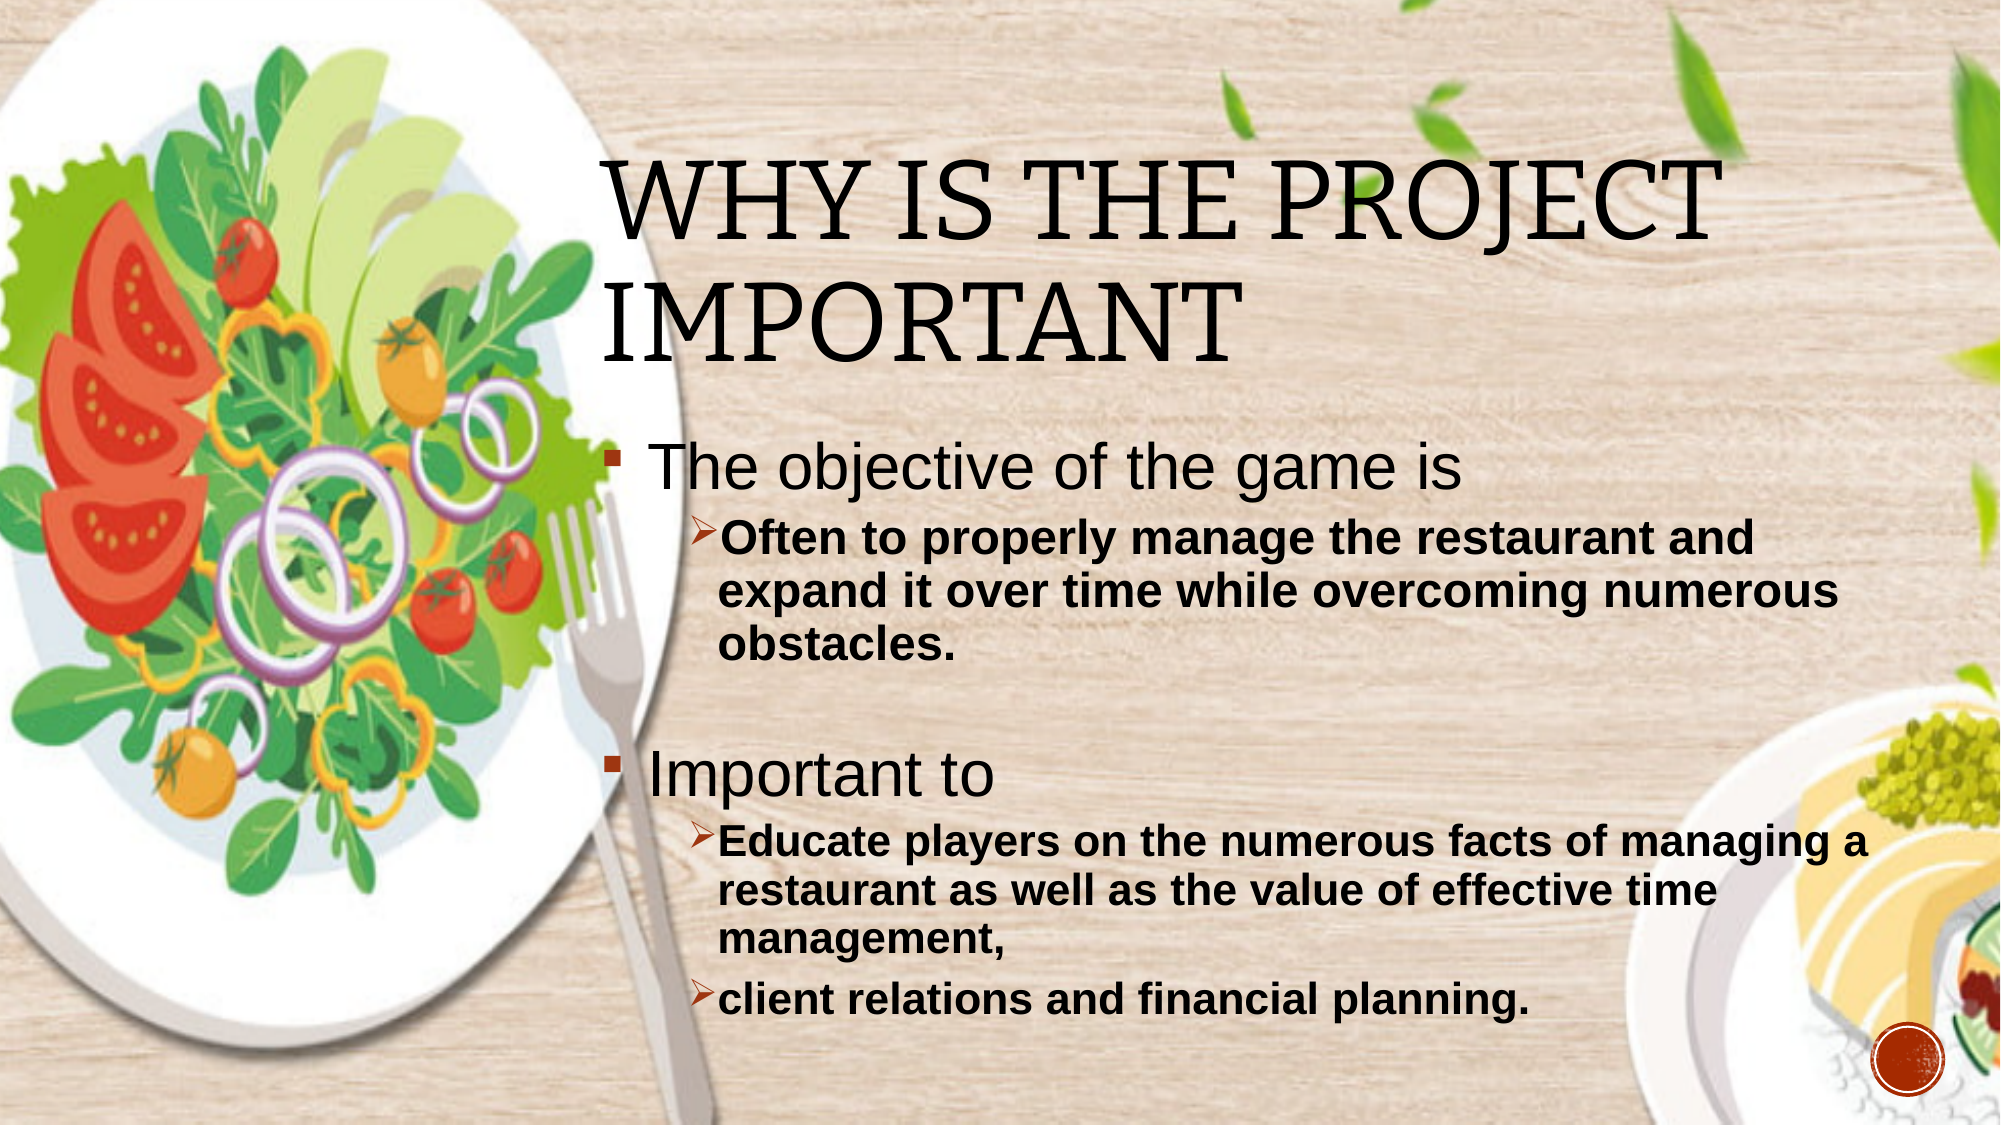

# Why is the project important
 The objective of the game is
Often to properly manage the restaurant and expand it over time while overcoming numerous obstacles.

 Important to
Educate players on the numerous facts of managing a restaurant as well as the value of effective time management,
client relations and financial planning.